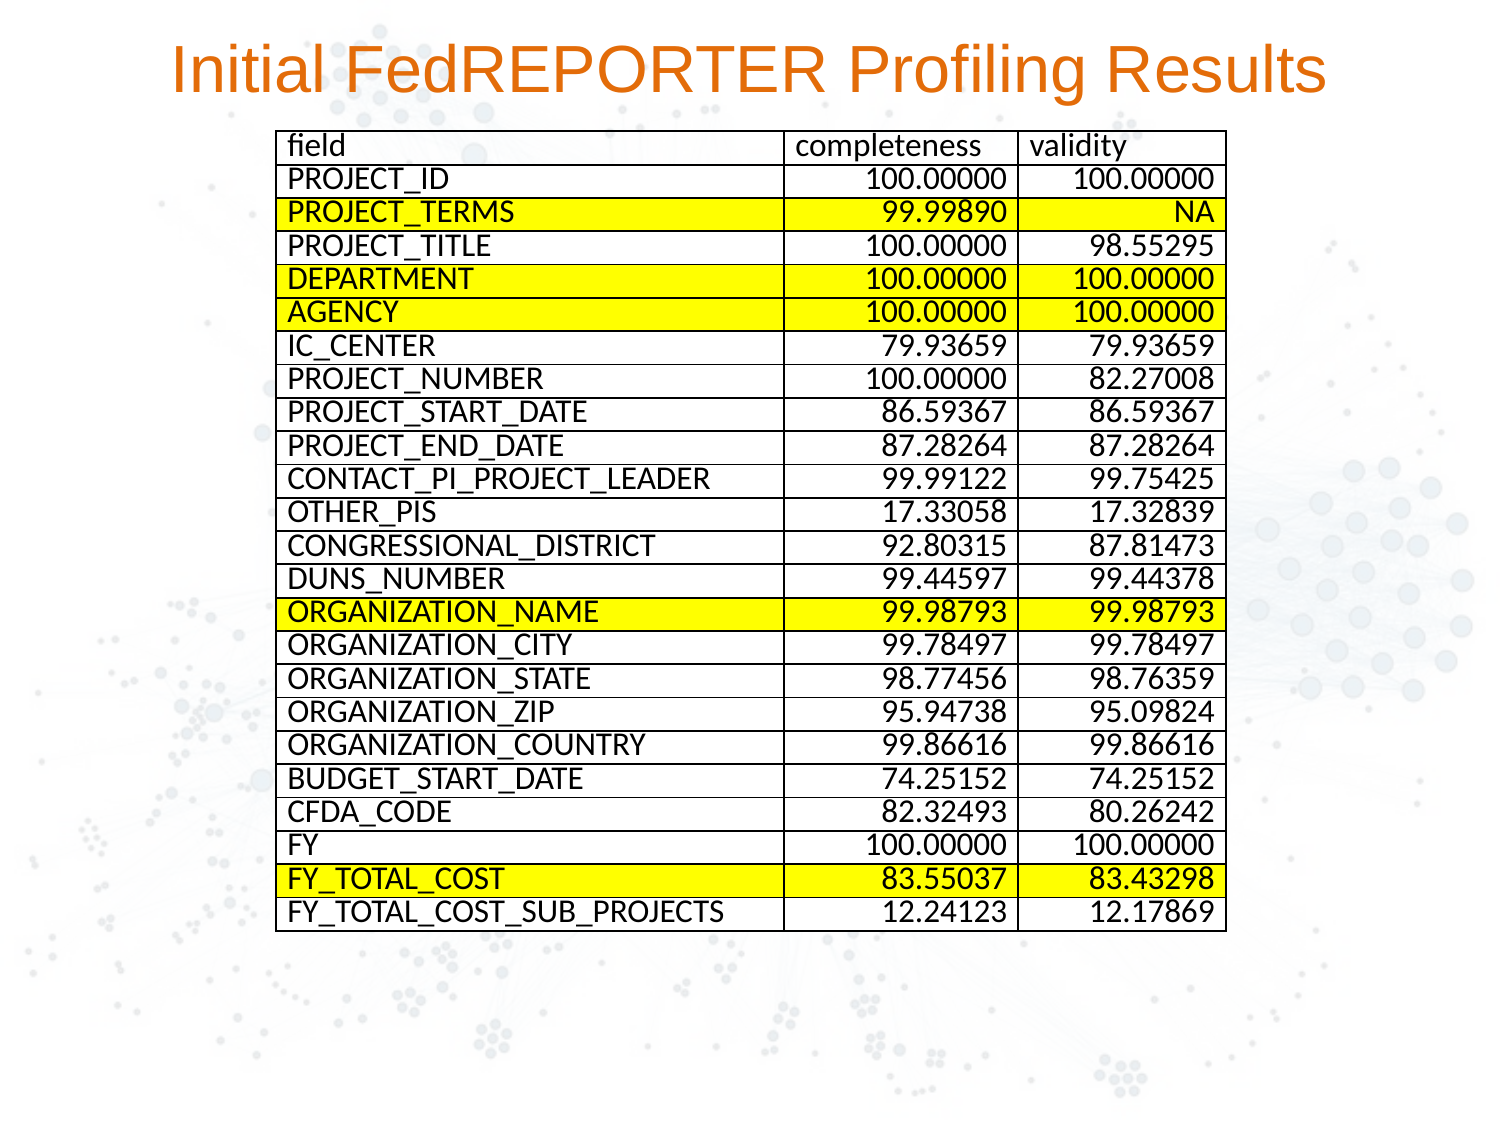

| NASA |  |  |
| --- | --- | --- |
| Science Research Directorate | Aeronautics Research Mission Directorate | Human Explorations and Operations Mission Directive |
Initial FedREPORTER Profiling Results
| field | completeness | validity |
| --- | --- | --- |
| PROJECT\_ID | 100.00000 | 100.00000 |
| PROJECT\_TERMS | 99.99890 | NA |
| PROJECT\_TITLE | 100.00000 | 98.55295 |
| DEPARTMENT | 100.00000 | 100.00000 |
| AGENCY | 100.00000 | 100.00000 |
| IC\_CENTER | 79.93659 | 79.93659 |
| PROJECT\_NUMBER | 100.00000 | 82.27008 |
| PROJECT\_START\_DATE | 86.59367 | 86.59367 |
| PROJECT\_END\_DATE | 87.28264 | 87.28264 |
| CONTACT\_PI\_PROJECT\_LEADER | 99.99122 | 99.75425 |
| OTHER\_PIS | 17.33058 | 17.32839 |
| CONGRESSIONAL\_DISTRICT | 92.80315 | 87.81473 |
| DUNS\_NUMBER | 99.44597 | 99.44378 |
| ORGANIZATION\_NAME | 99.98793 | 99.98793 |
| ORGANIZATION\_CITY | 99.78497 | 99.78497 |
| ORGANIZATION\_STATE | 98.77456 | 98.76359 |
| ORGANIZATION\_ZIP | 95.94738 | 95.09824 |
| ORGANIZATION\_COUNTRY | 99.86616 | 99.86616 |
| BUDGET\_START\_DATE | 74.25152 | 74.25152 |
| CFDA\_CODE | 82.32493 | 80.26242 |
| FY | 100.00000 | 100.00000 |
| FY\_TOTAL\_COST | 83.55037 | 83.43298 |
| FY\_TOTAL\_COST\_SUB\_PROJECTS | 12.24123 | 12.17869 |